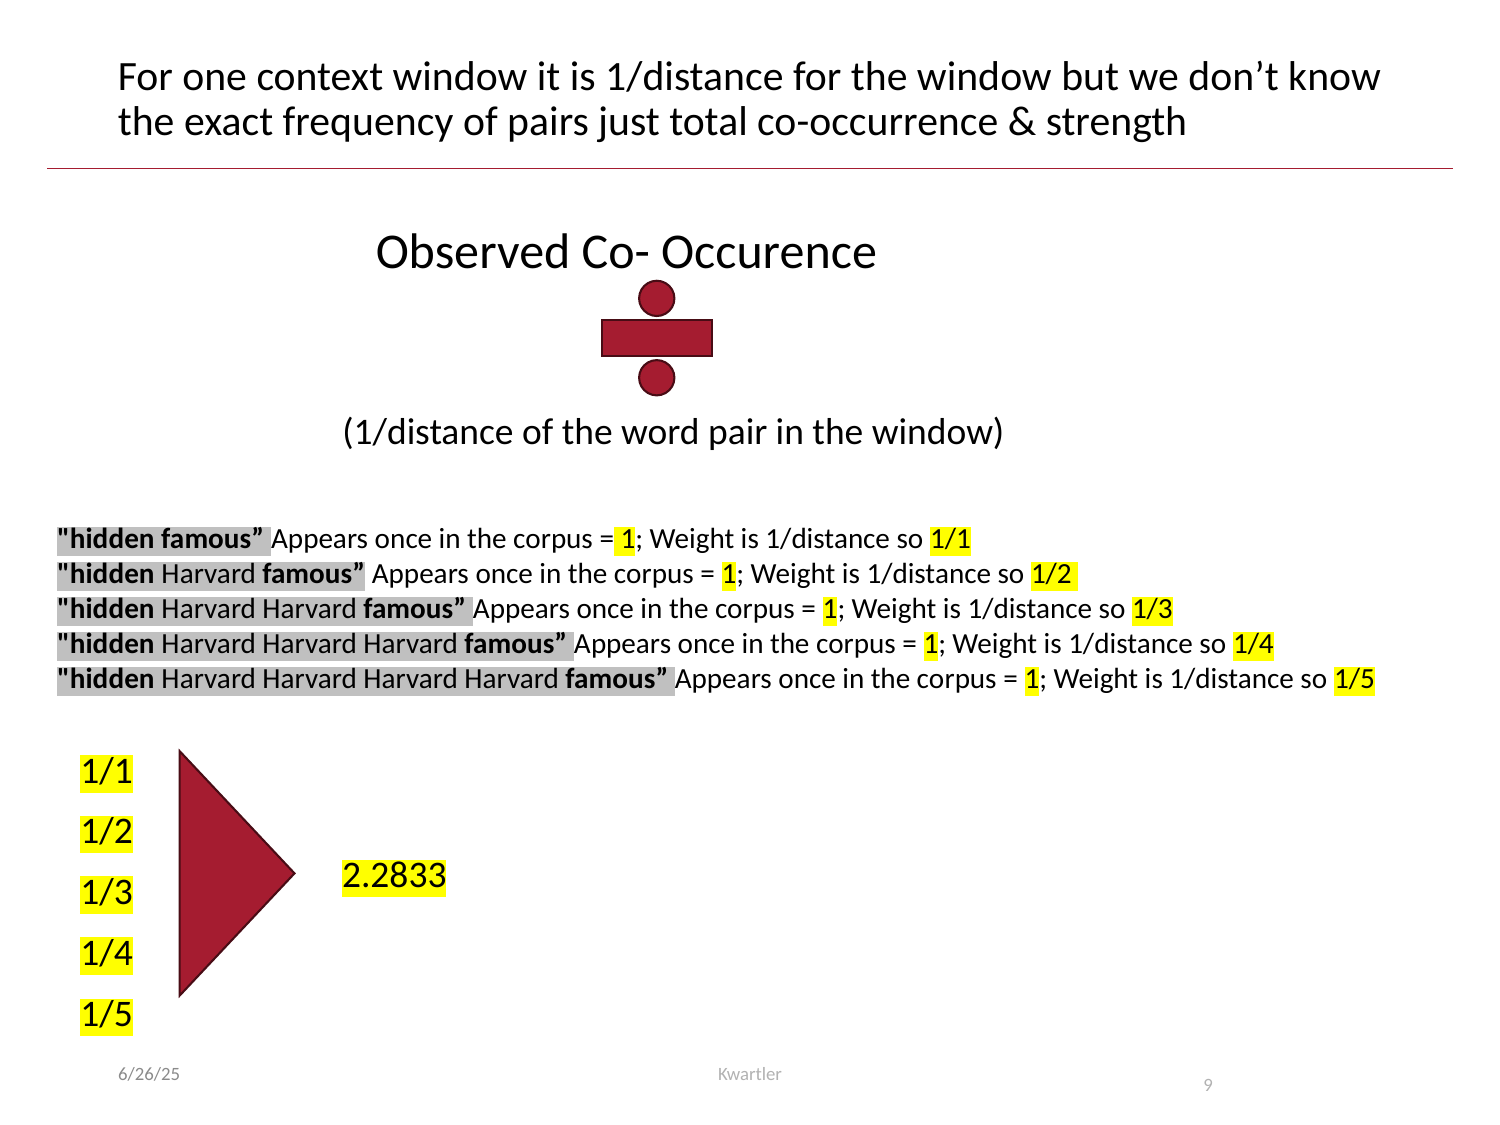

# For one context window it is 1/distance for the window but we don’t know the exact frequency of pairs just total co-occurrence & strength
Observed Co- Occurence

 (1/distance of the word pair in the window)
"hidden famous” Appears once in the corpus = 1; Weight is 1/distance so 1/1
"hidden Harvard famous” Appears once in the corpus = 1; Weight is 1/distance so 1/2
"hidden Harvard Harvard famous” Appears once in the corpus = 1; Weight is 1/distance so 1/3
"hidden Harvard Harvard Harvard famous” Appears once in the corpus = 1; Weight is 1/distance so 1/4
"hidden Harvard Harvard Harvard Harvard famous” Appears once in the corpus = 1; Weight is 1/distance so 1/5
1/1
1/2

2.2833
1/3
1/4
1/5
6/26/25
Kwartler
9